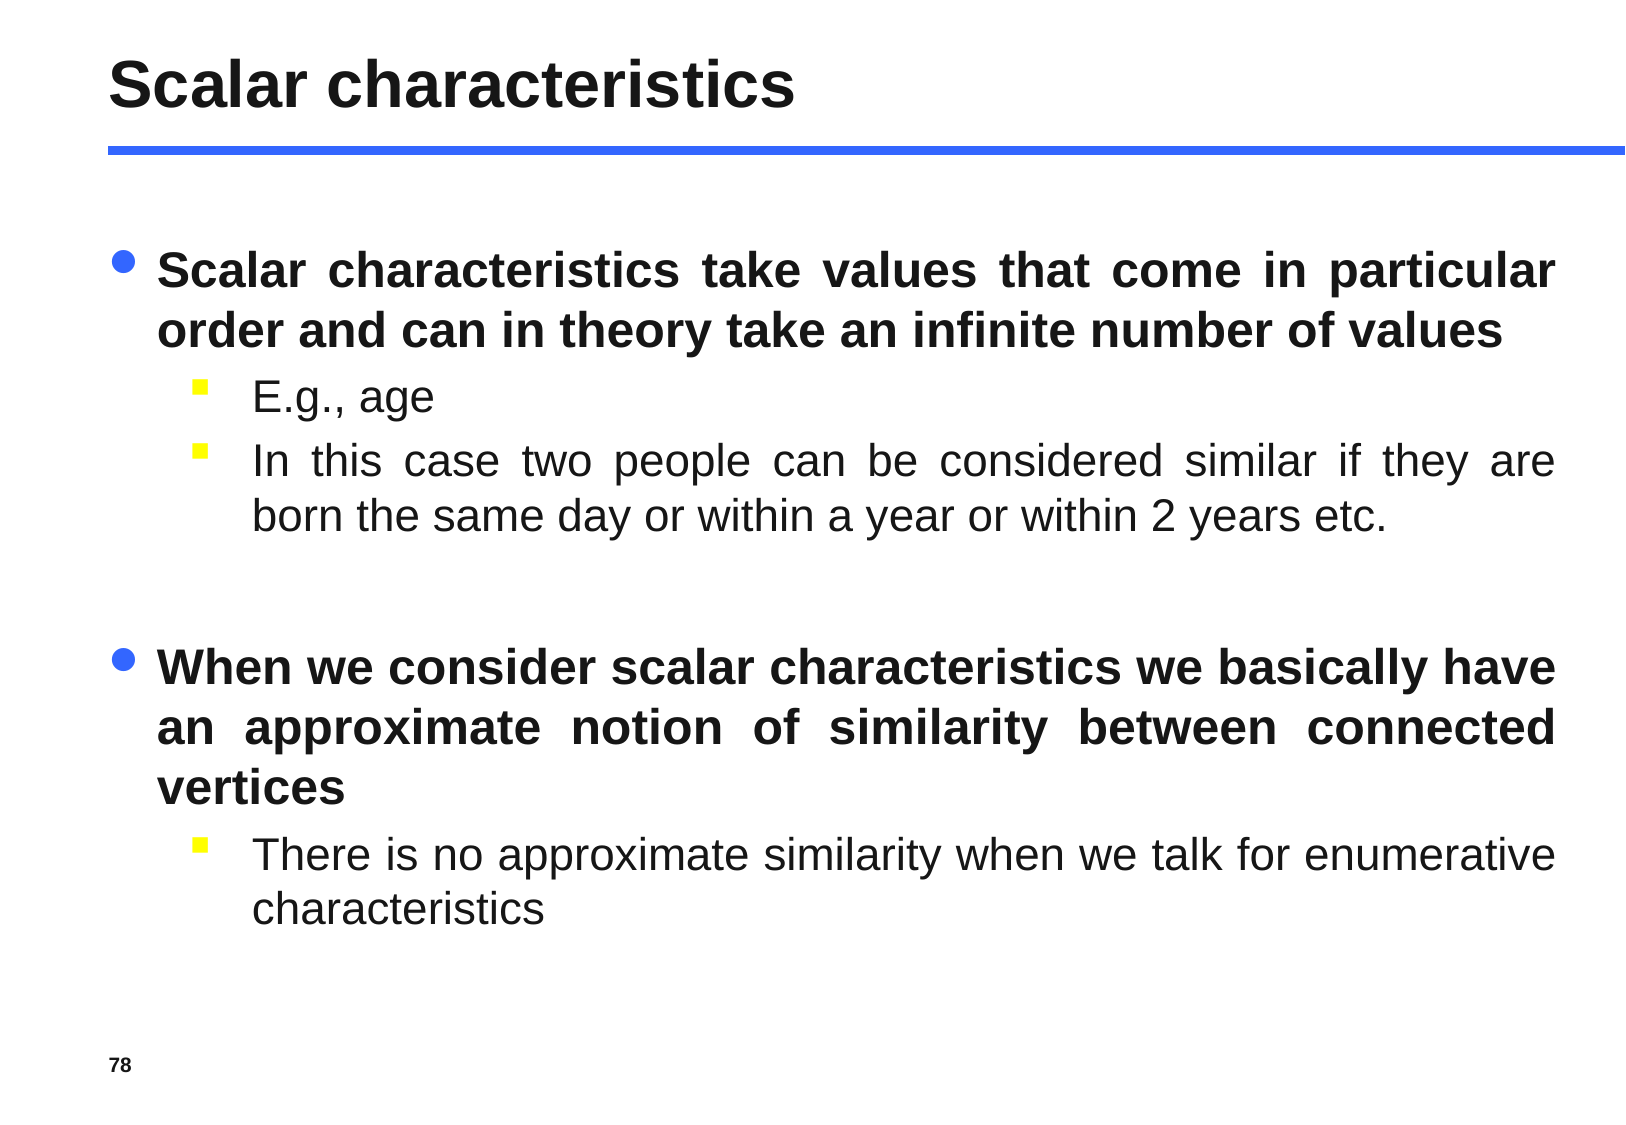

# Scalar characteristics
Scalar characteristics take values that come in particular order and can in theory take an infinite number of values
E.g., age
In this case two people can be considered similar if they are born the same day or within a year or within 2 years etc.

When we consider scalar characteristics we basically have an approximate notion of similarity between connected vertices
There is no approximate similarity when we talk for enumerative characteristics
78